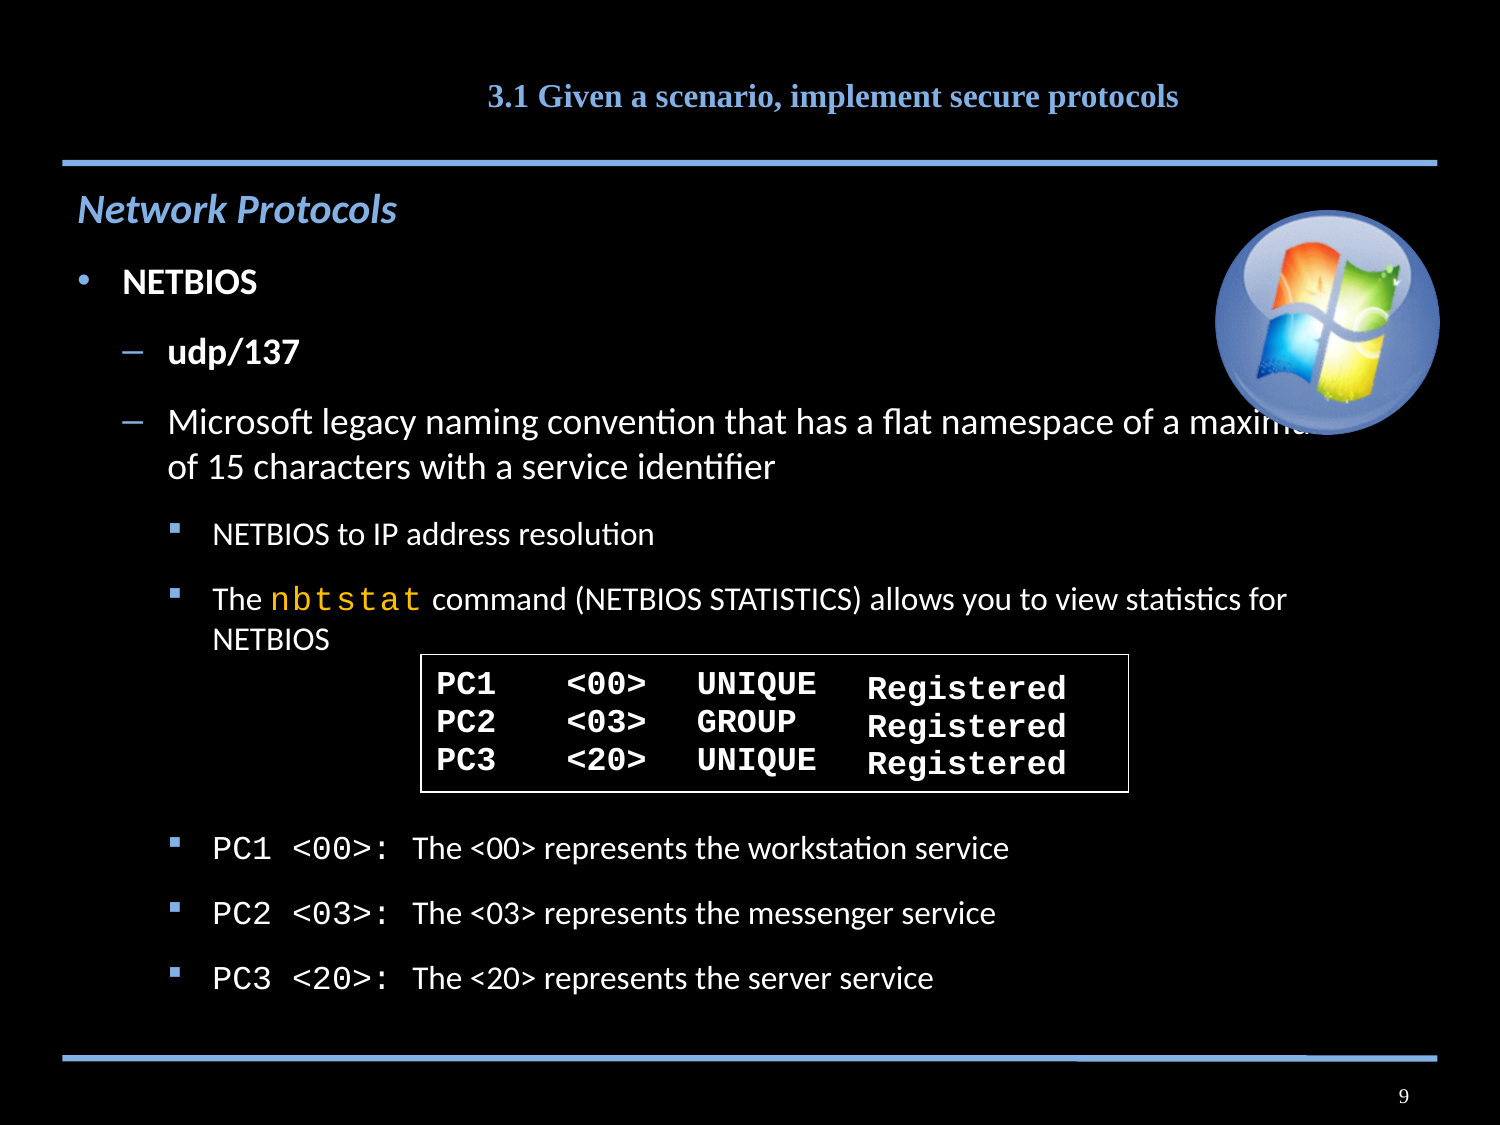

# 3.1 Given a scenario, implement secure protocols
Network Protocols
NETBIOS
udp/137
Microsoft legacy naming convention that has a flat namespace of a maximum of 15 characters with a service identifier
NETBIOS to IP address resolution
The nbtstat command (NETBIOS STATISTICS) allows you to view statistics for NETBIOS

PC1 <00>: The <00> represents the workstation service
PC2 <03>: The <03> represents the messenger service
PC3 <20>: The <20> represents the server service

| PC1 PC2 PC3 | <00> <03> <20> | UNIQUE GROUP UNIQUE | Registered Registered Registered |
| --- | --- | --- | --- |
9